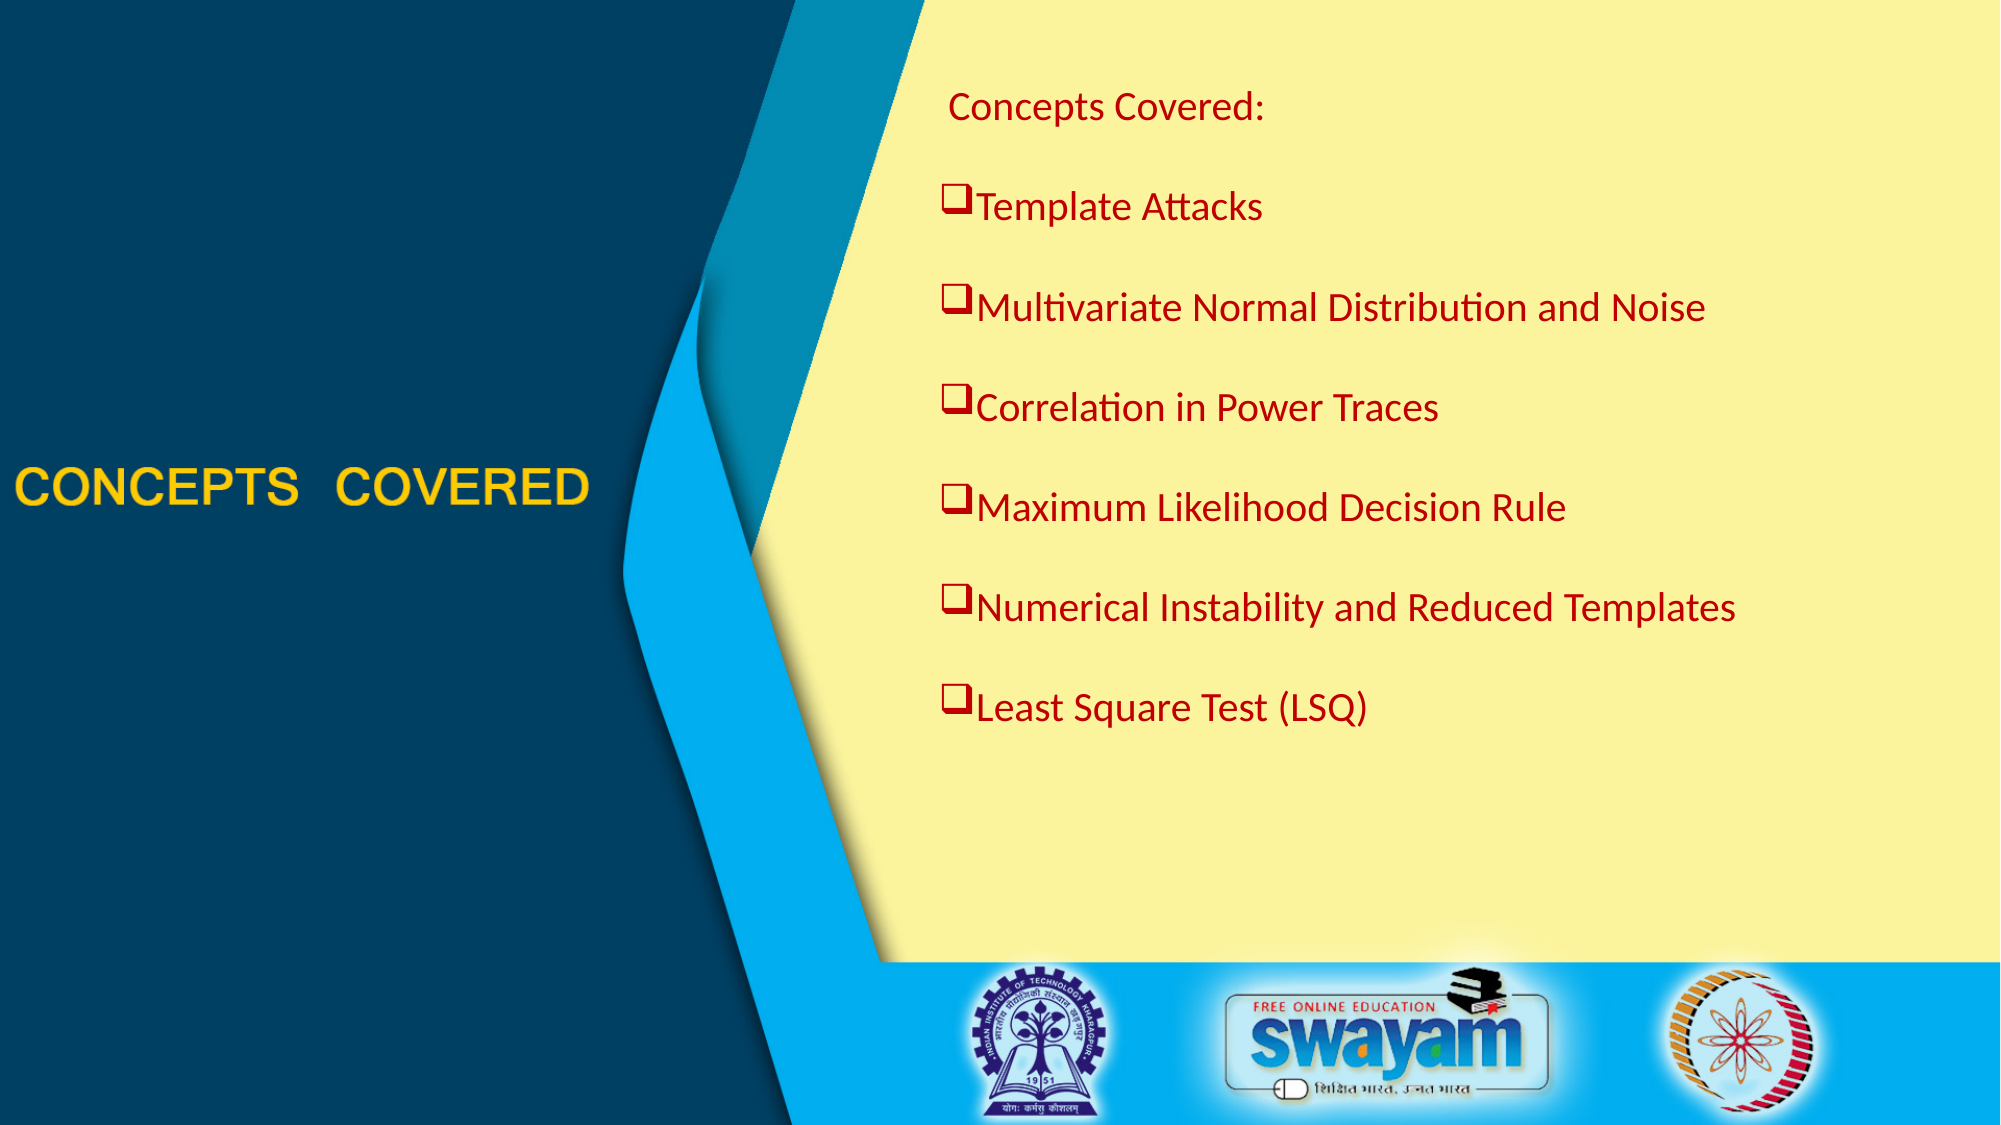

Concepts Covered:
Template Attacks
Multivariate Normal Distribution and Noise
Correlation in Power Traces
Maximum Likelihood Decision Rule
Numerical Instability and Reduced Templates
Least Square Test (LSQ)